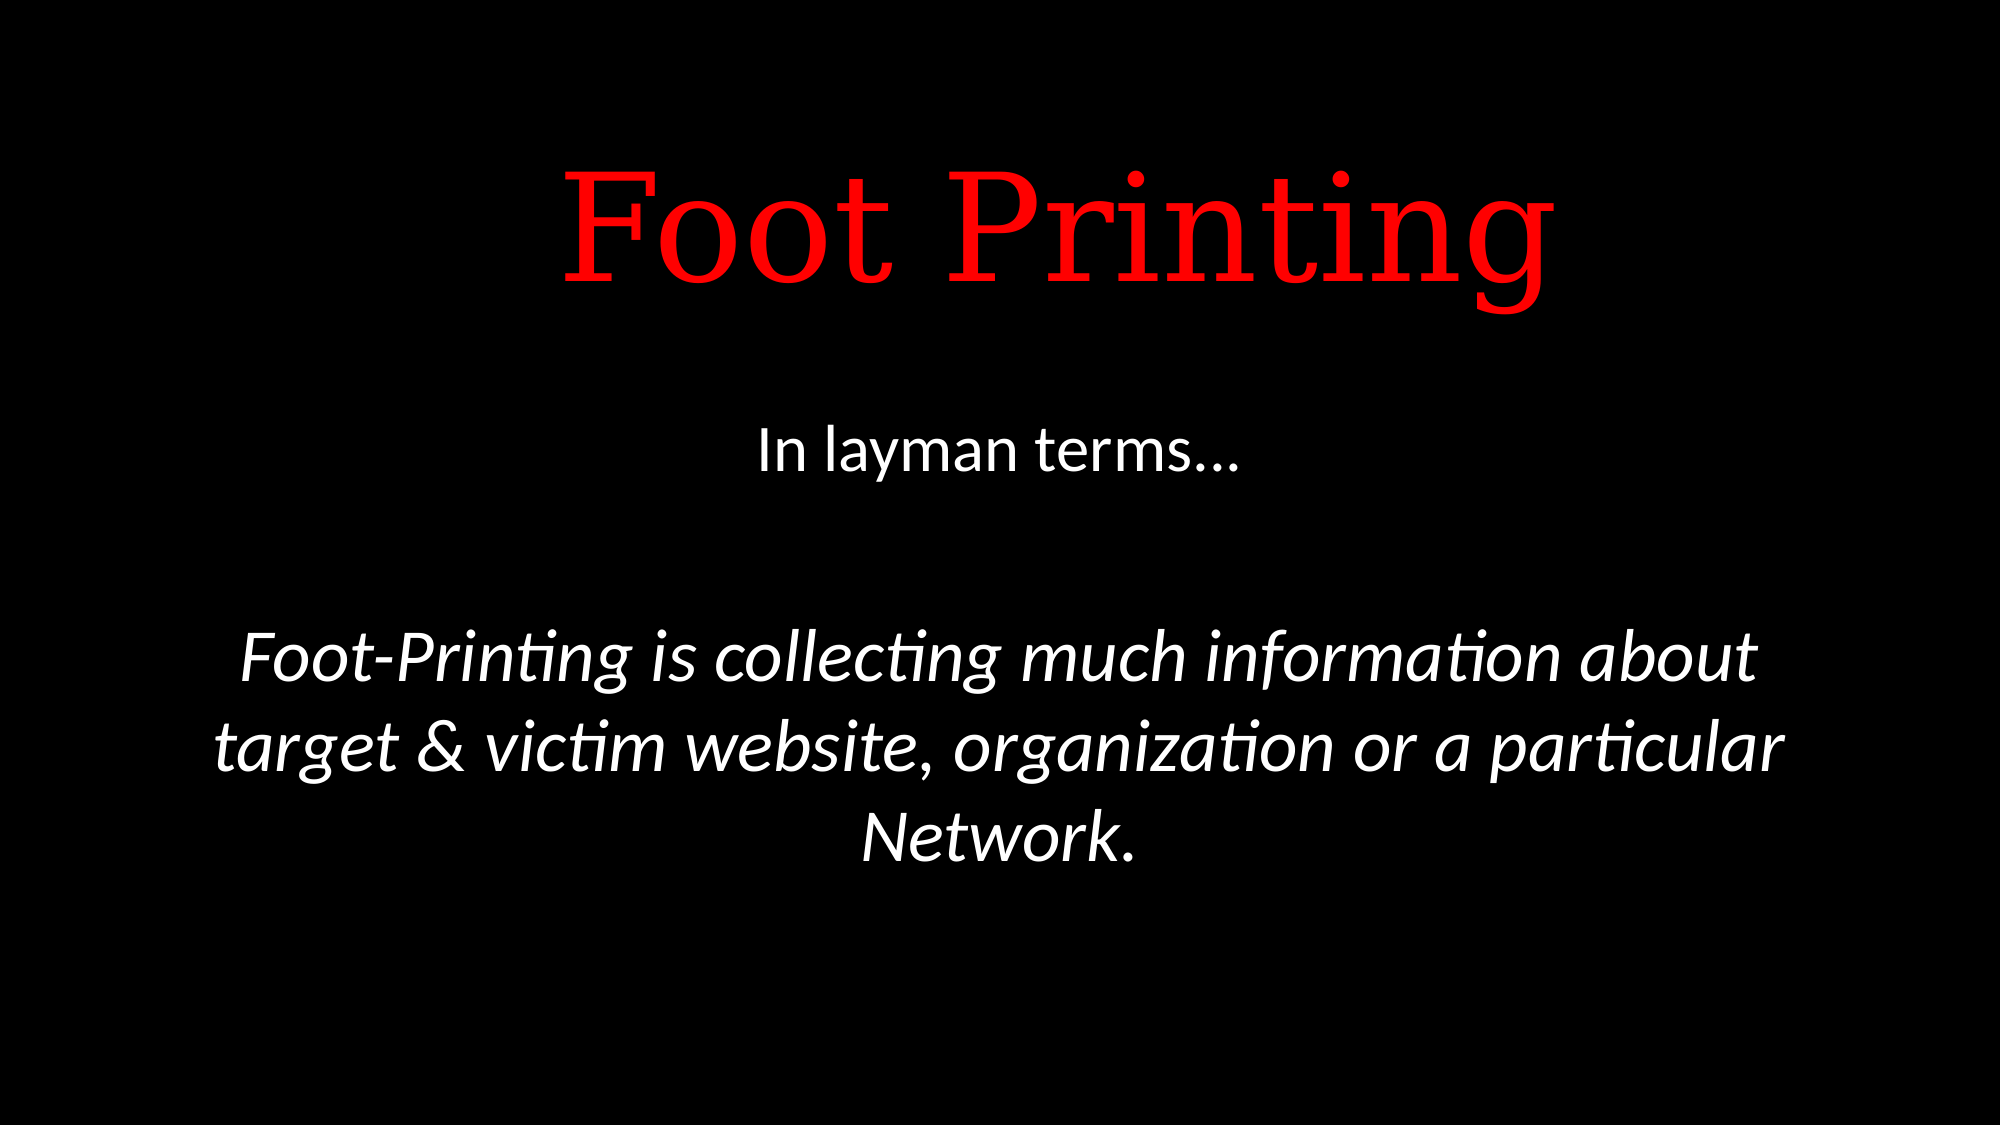

Foot Printing
In layman terms...

Foot-Printing is collecting much information about target & victim website, organization or a particular Network.